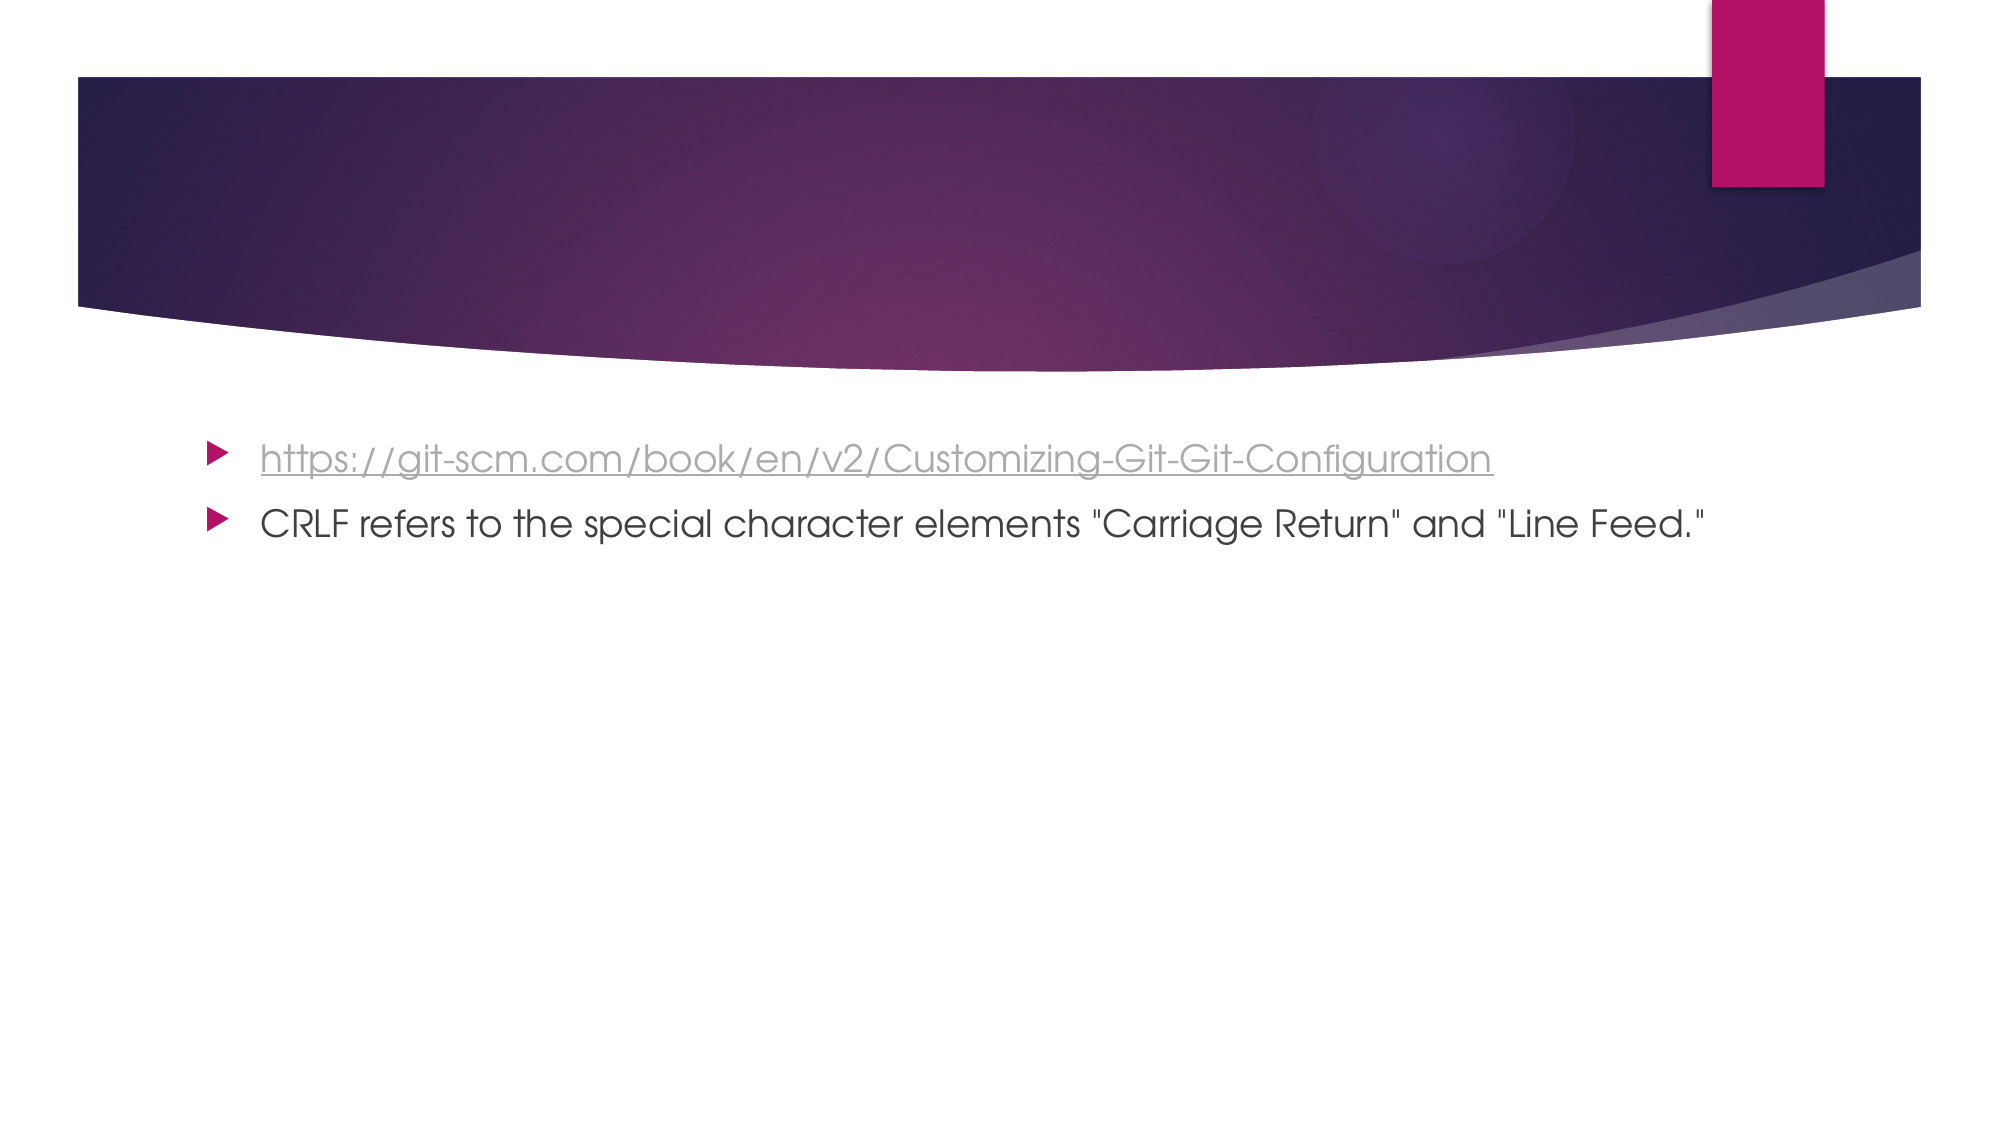

#
https://git-scm.com/book/en/v2/Customizing-Git-Git-Configuration
CRLF refers to the special character elements "Carriage Return" and "Line Feed."